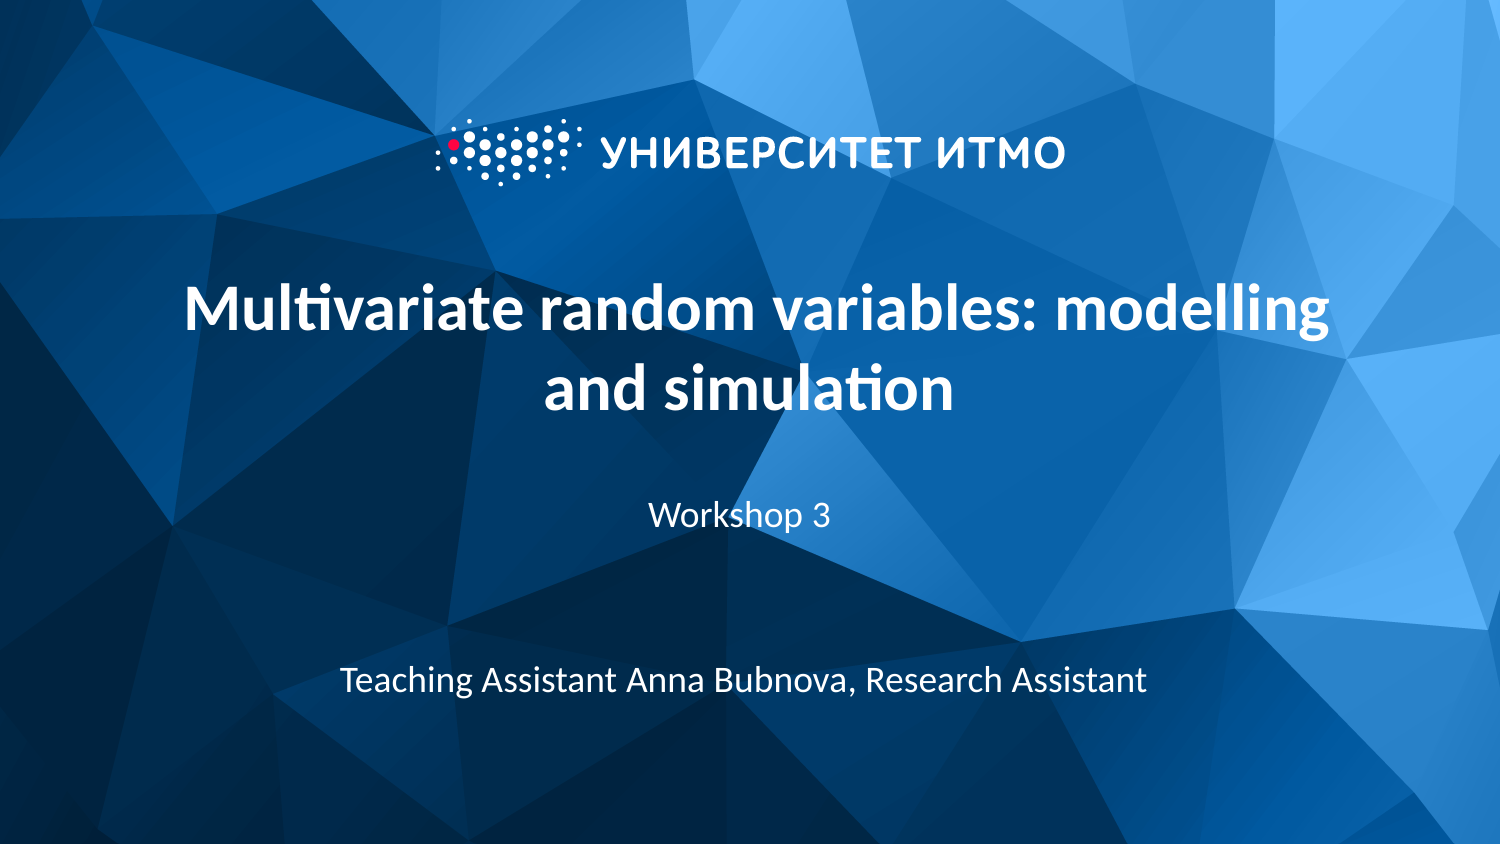

# Multivariate random variables: modelling and simulation
Workshop 3
Teaching Assistant Anna Bubnova, Research Assistant